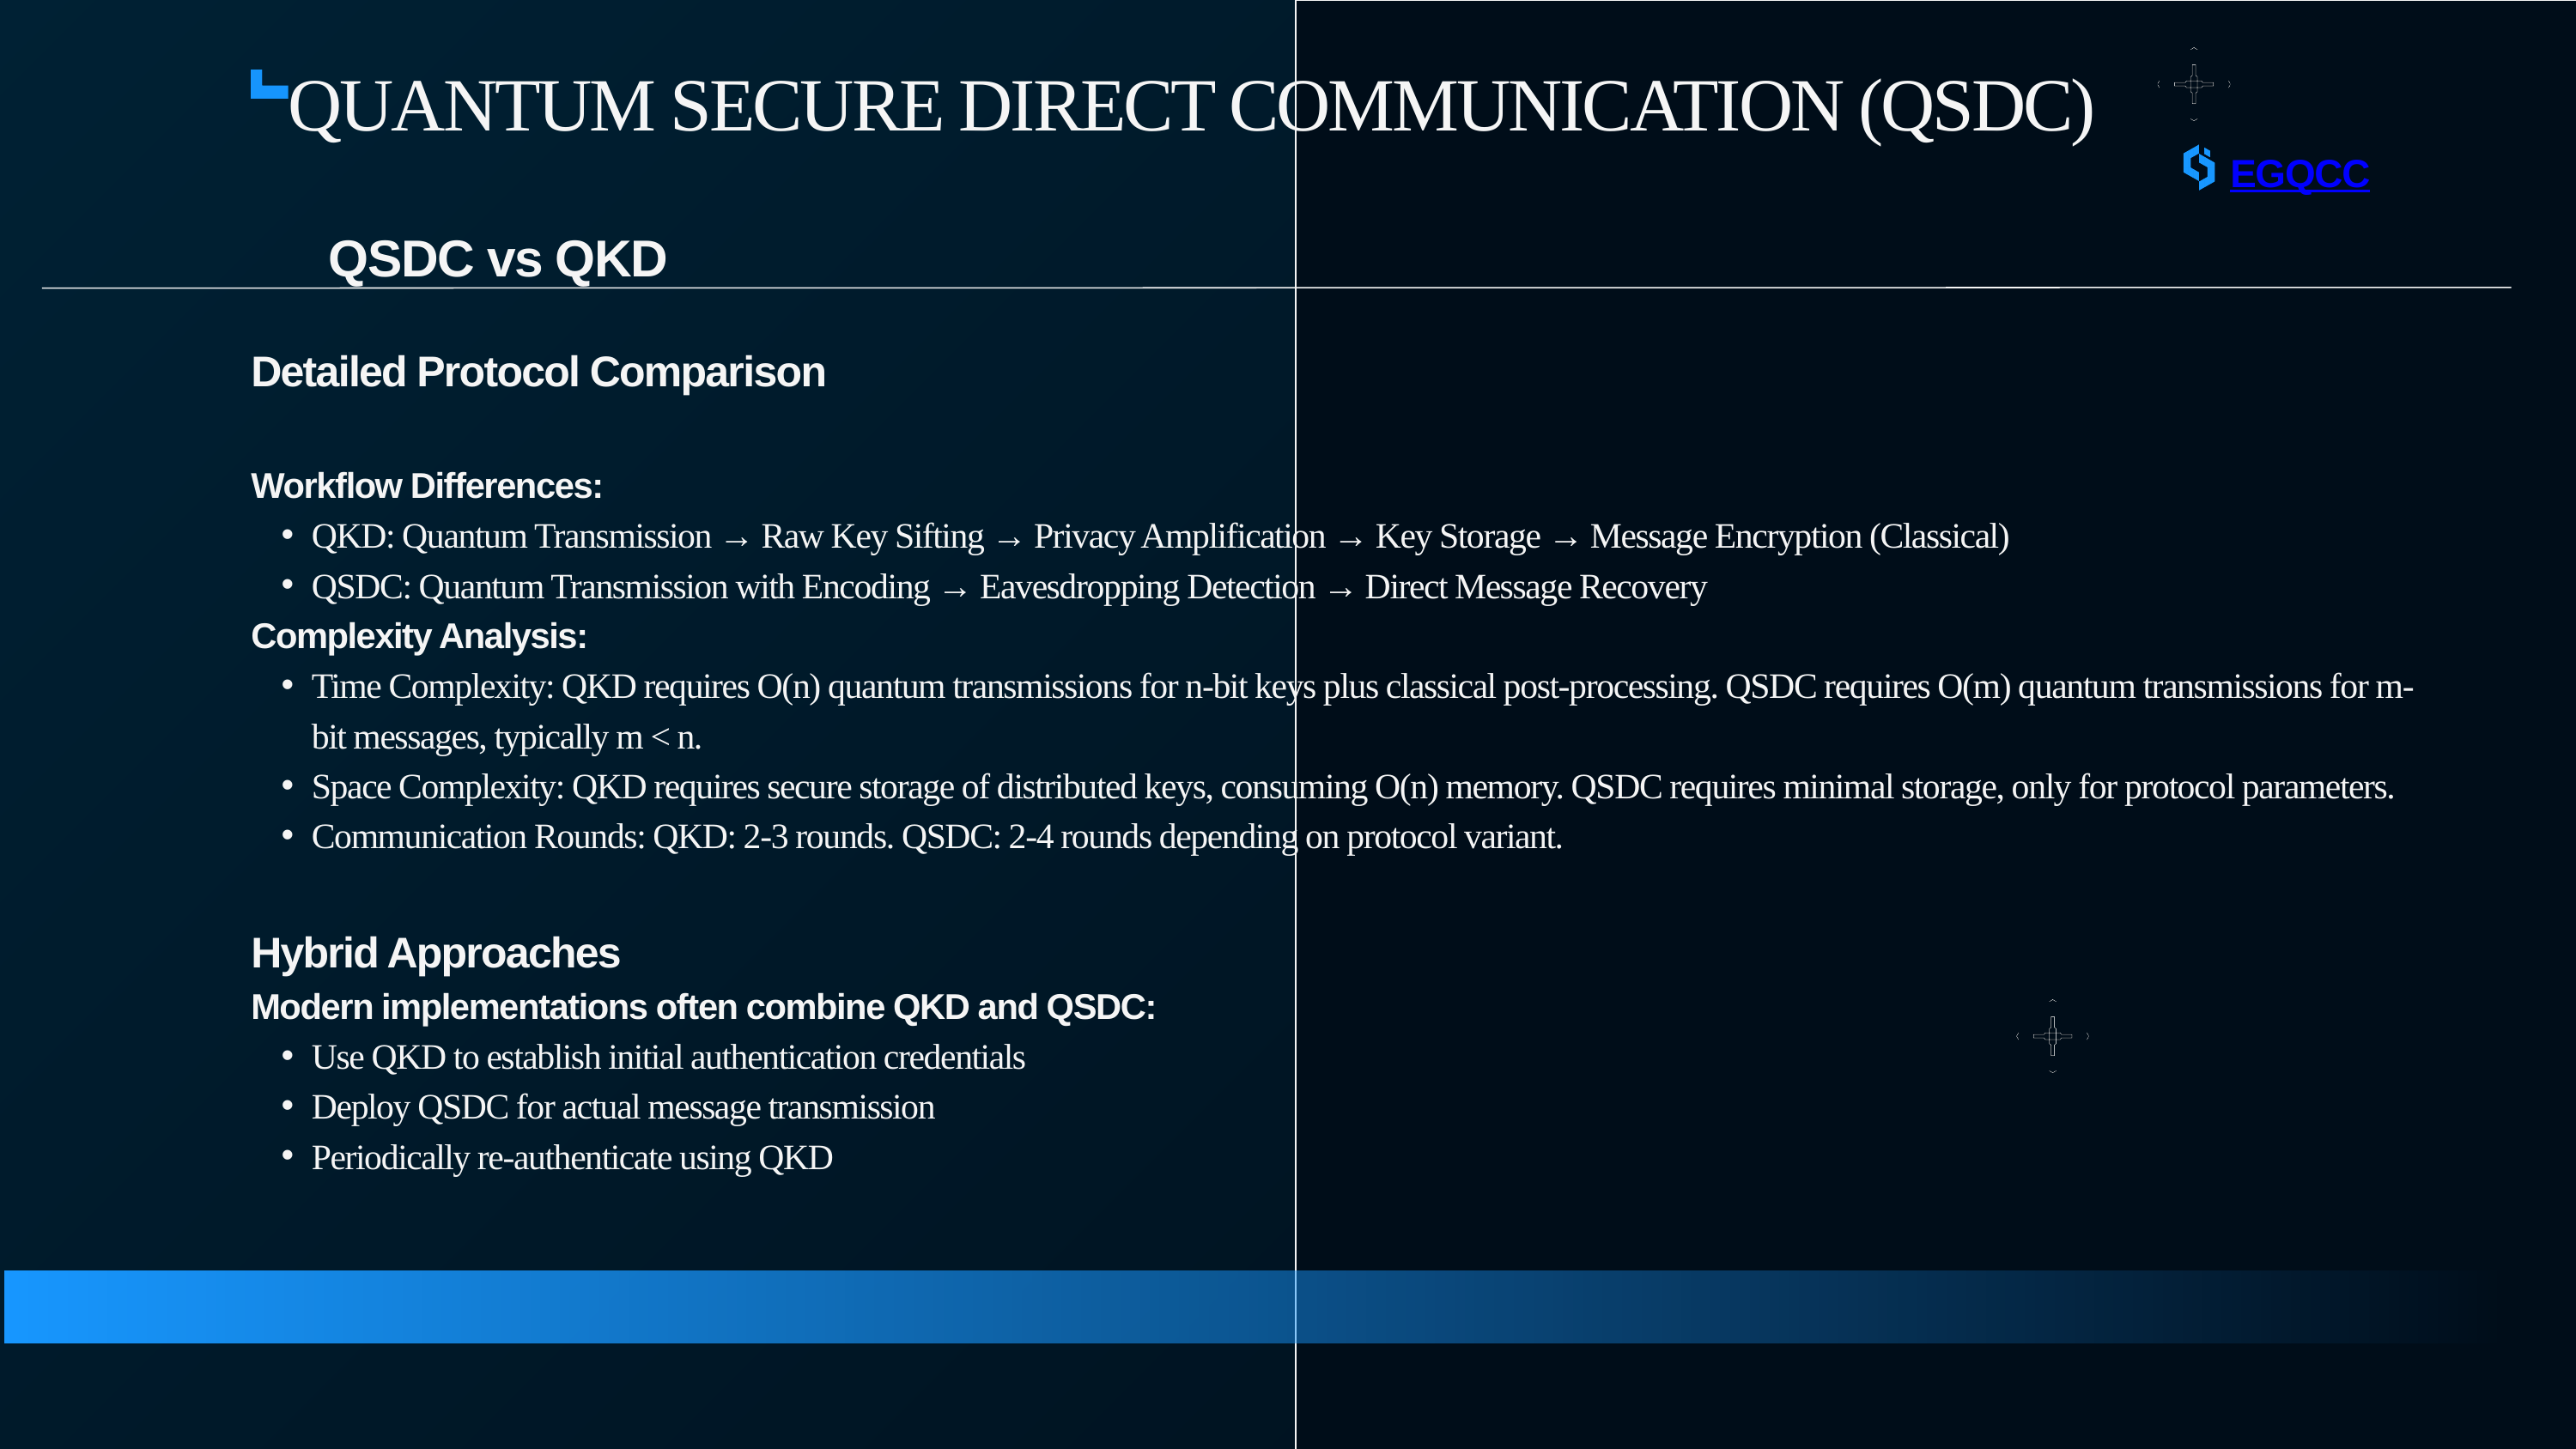

QUANTUM SECURE DIRECT COMMUNICATION (QSDC)
EGQCC

QSDC vs QKD

Detailed Protocol Comparison

Workflow Differences:
QKD: Quantum Transmission → Raw Key Sifting → Privacy Amplification → Key Storage → Message Encryption (Classical)
QSDC: Quantum Transmission with Encoding → Eavesdropping Detection → Direct Message Recovery
Complexity Analysis:
Time Complexity: QKD requires O(n) quantum transmissions for n-bit keys plus classical post-processing. QSDC requires O(m) quantum transmissions for m-bit messages, typically m < n.
Space Complexity: QKD requires secure storage of distributed keys, consuming O(n) memory. QSDC requires minimal storage, only for protocol parameters.
Communication Rounds: QKD: 2-3 rounds. QSDC: 2-4 rounds depending on protocol variant.

Hybrid Approaches
Modern implementations often combine QKD and QSDC:
Use QKD to establish initial authentication credentials
Deploy QSDC for actual message transmission
Periodically re-authenticate using QKD